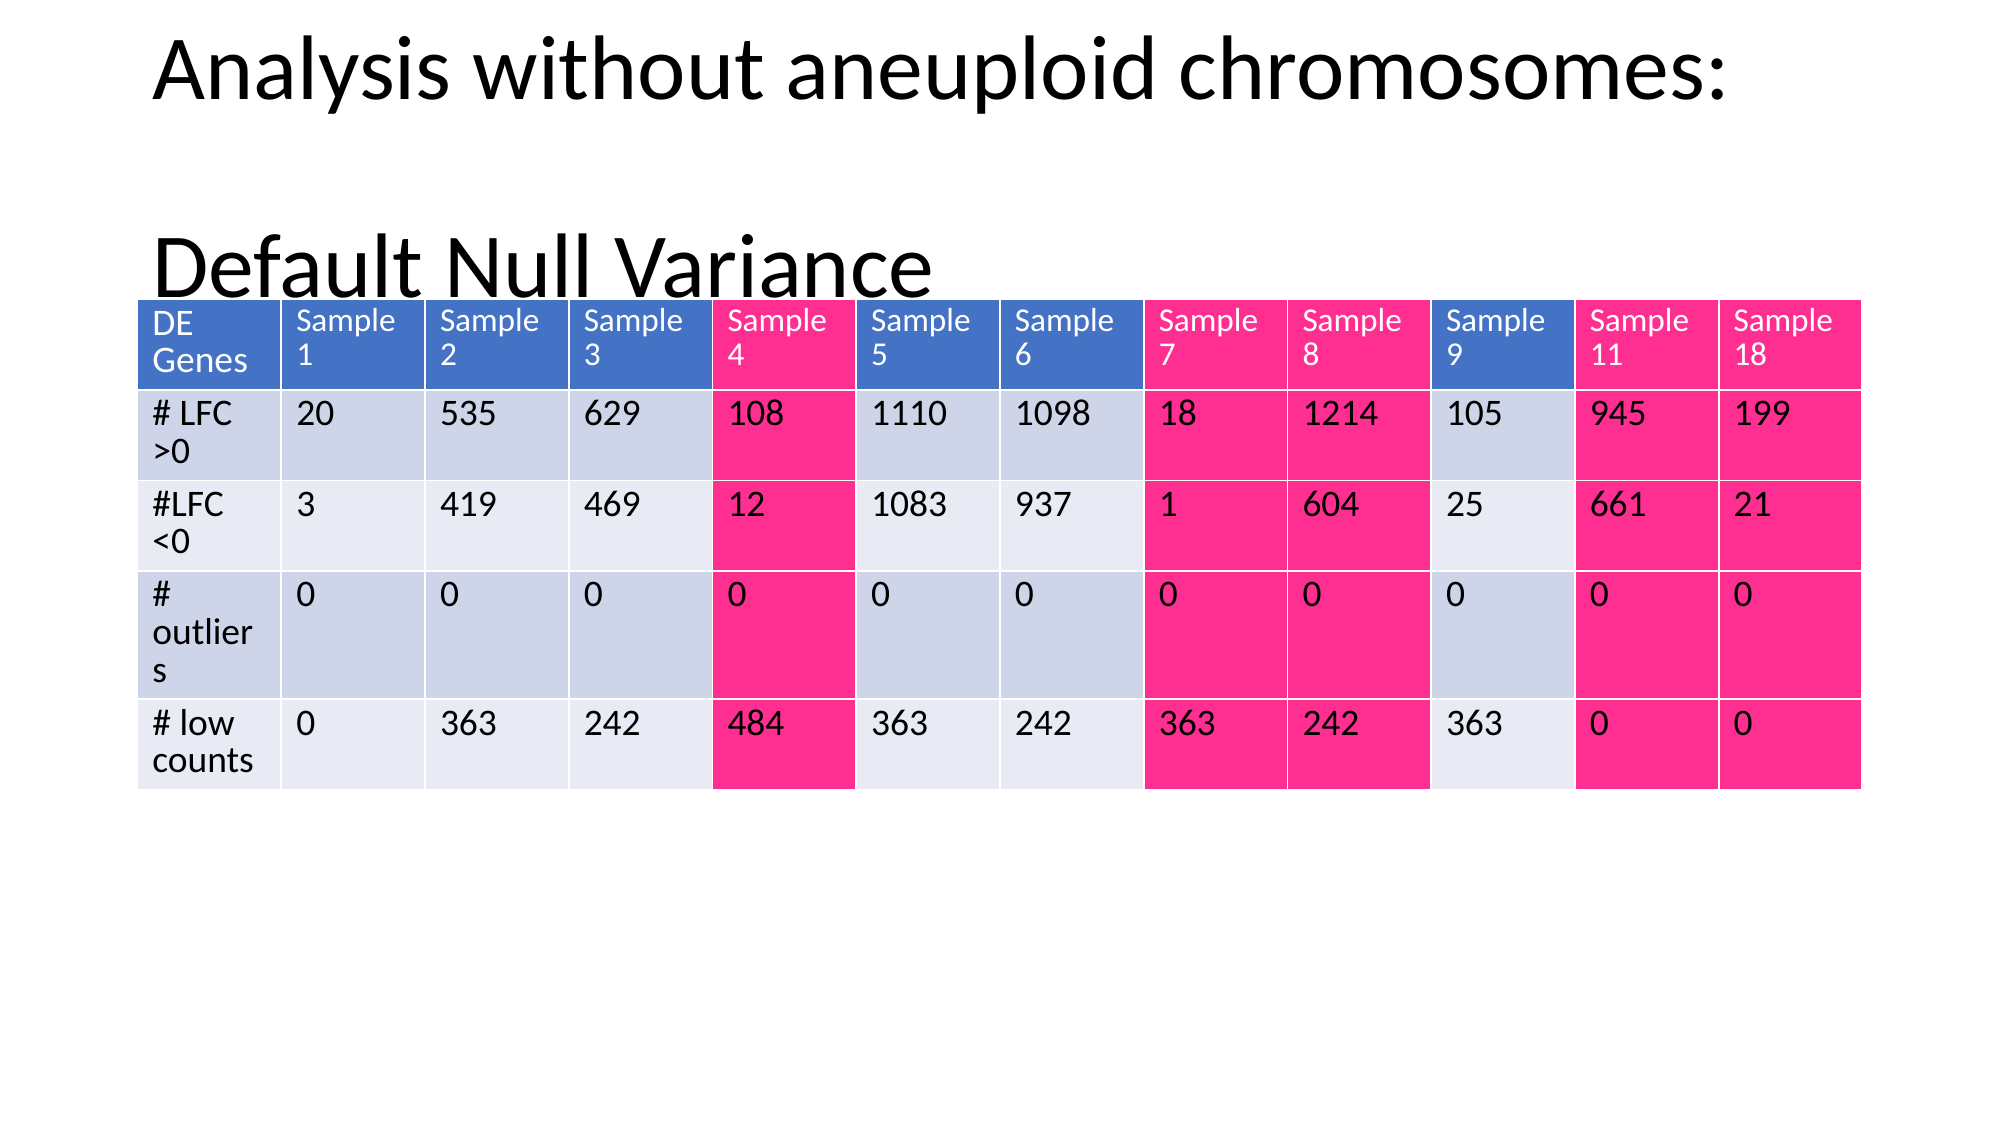

# Analysis without aneuploid chromosomes: Default Null Variance
| DE Genes | Sample 1 | Sample 2 | Sample 3 | Sample 4 | Sample 5 | Sample 6 | Sample 7 | Sample 8 | Sample 9 | Sample 11 | Sample 18 |
| --- | --- | --- | --- | --- | --- | --- | --- | --- | --- | --- | --- |
| # LFC >0 | 20 | 535 | 629 | 108 | 1110 | 1098 | 18 | 1214 | 105 | 945 | 199 |
| #LFC <0 | 3 | 419 | 469 | 12 | 1083 | 937 | 1 | 604 | 25 | 661 | 21 |
| # outliers | 0 | 0 | 0 | 0 | 0 | 0 | 0 | 0 | 0 | 0 | 0 |
| # low counts | 0 | 363 | 242 | 484 | 363 | 242 | 363 | 242 | 363 | 0 | 0 |